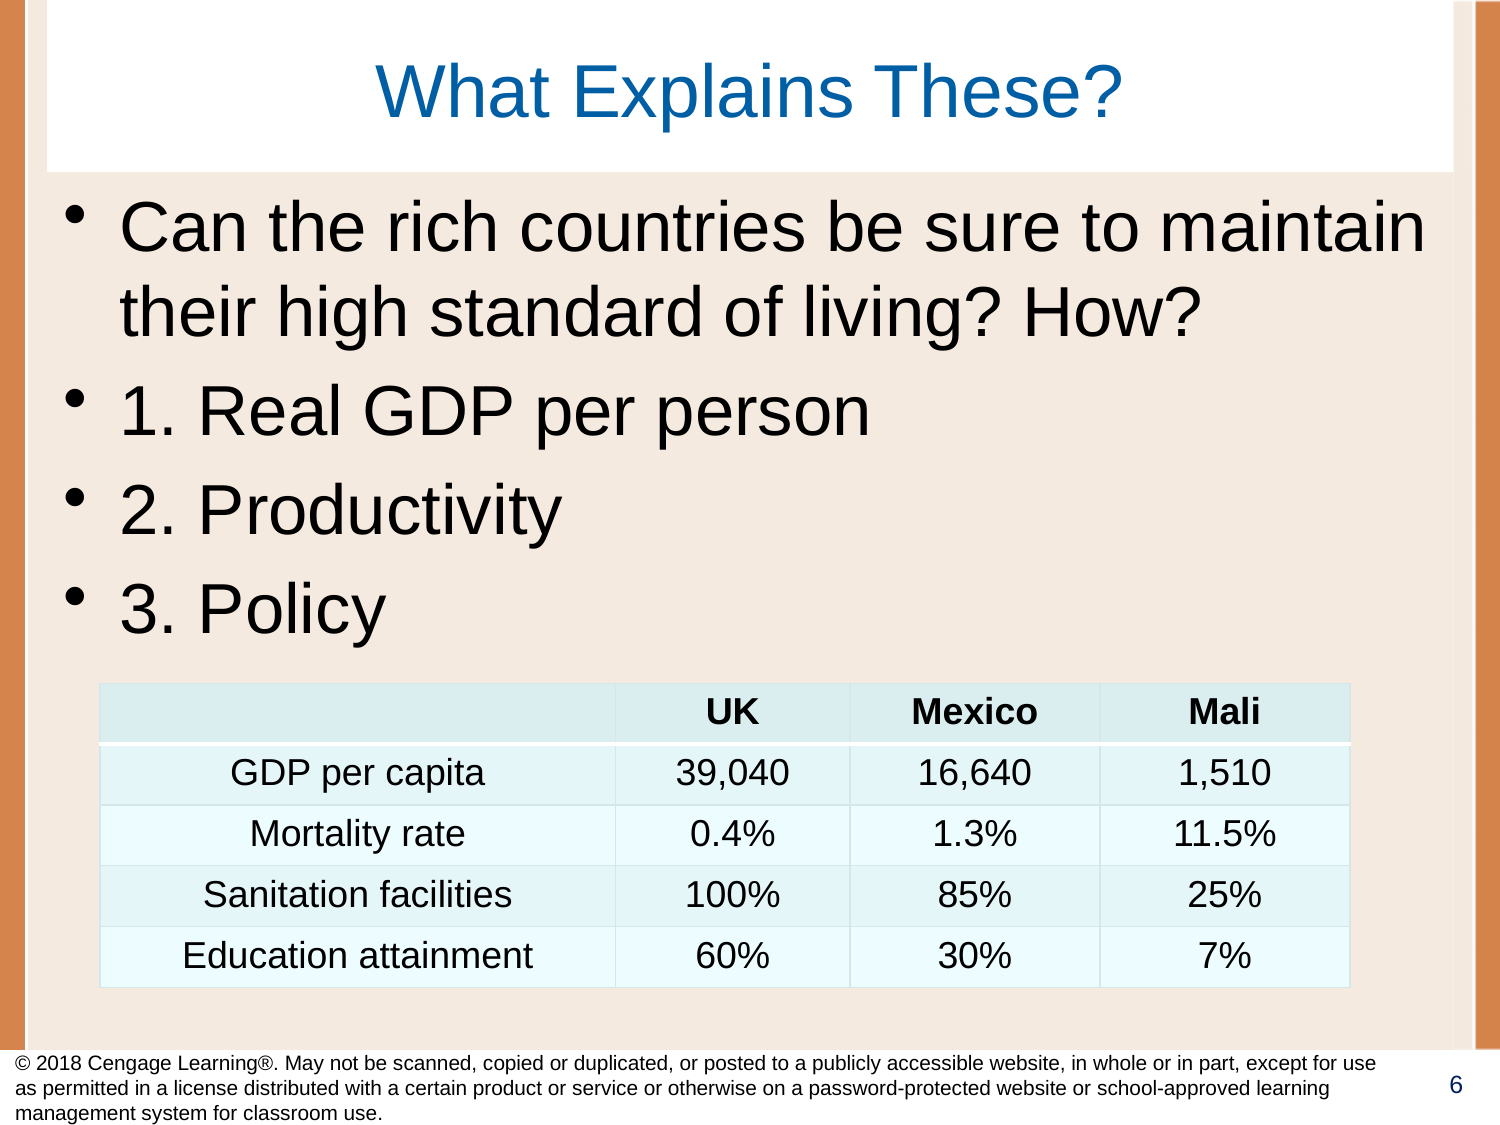

# What Explains These?
Can the rich countries be sure to maintain their high standard of living? How?
1. Real GDP per person
2. Productivity
3. Policy

|  | UK | Mexico | Mali |
| --- | --- | --- | --- |
| GDP per capita | 39,040 | 16,640 | 1,510 |
| Mortality rate | 0.4% | 1.3% | 11.5% |
| Sanitation facilities | 100% | 85% | 25% |
| Education attainment | 60% | 30% | 7% |
© 2018 Cengage Learning®. May not be scanned, copied or duplicated, or posted to a publicly accessible website, in whole or in part, except for use as permitted in a license distributed with a certain product or service or otherwise on a password-protected website or school-approved learning management system for classroom use.
6